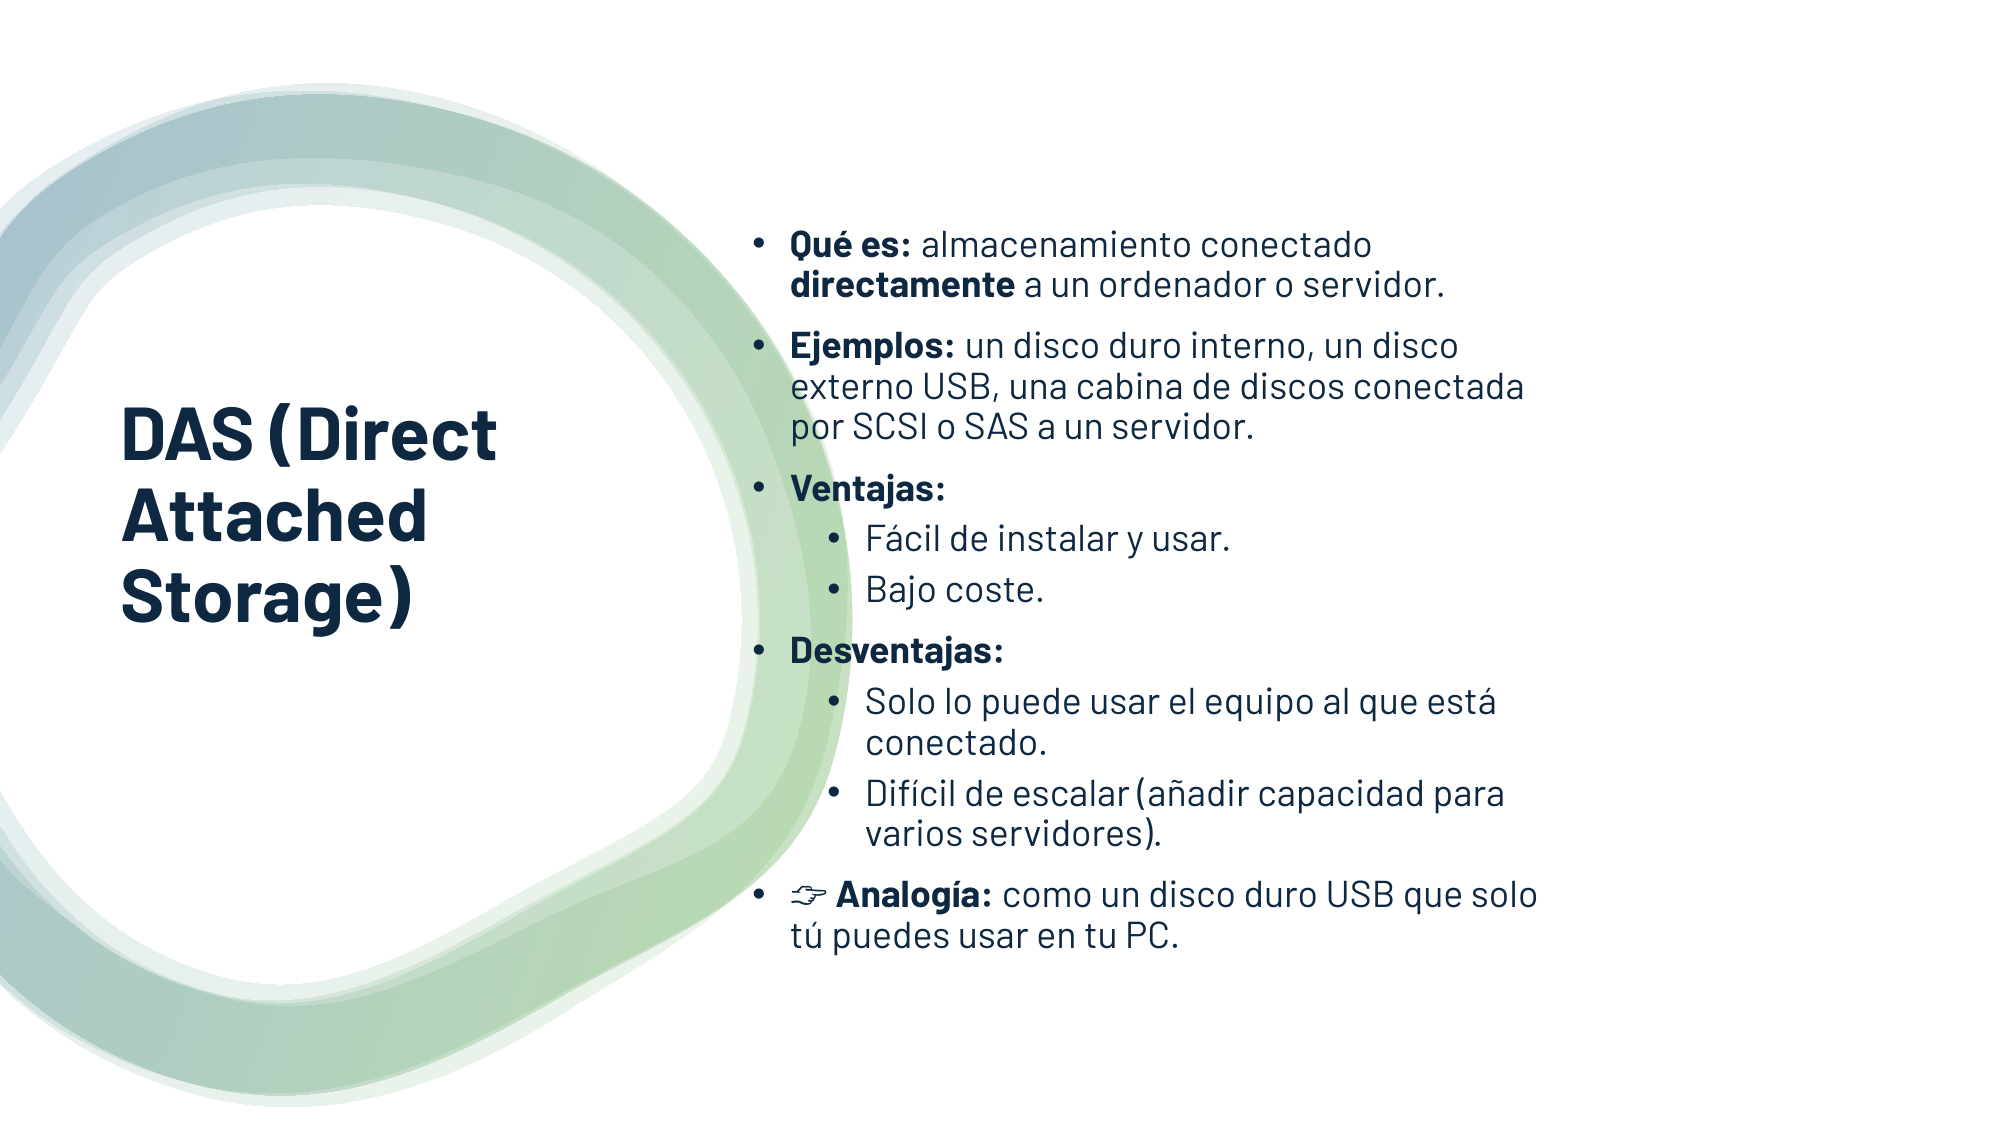

Qué es: almacenamiento conectado directamente a un ordenador o servidor.
Ejemplos: un disco duro interno, un disco externo USB, una cabina de discos conectada por SCSI o SAS a un servidor.
Ventajas:
Fácil de instalar y usar.
Bajo coste.
Desventajas:
Solo lo puede usar el equipo al que está conectado.
Difícil de escalar (añadir capacidad para varios servidores).
👉 Analogía: como un disco duro USB que solo tú puedes usar en tu PC.

# DAS (Direct Attached Storage)